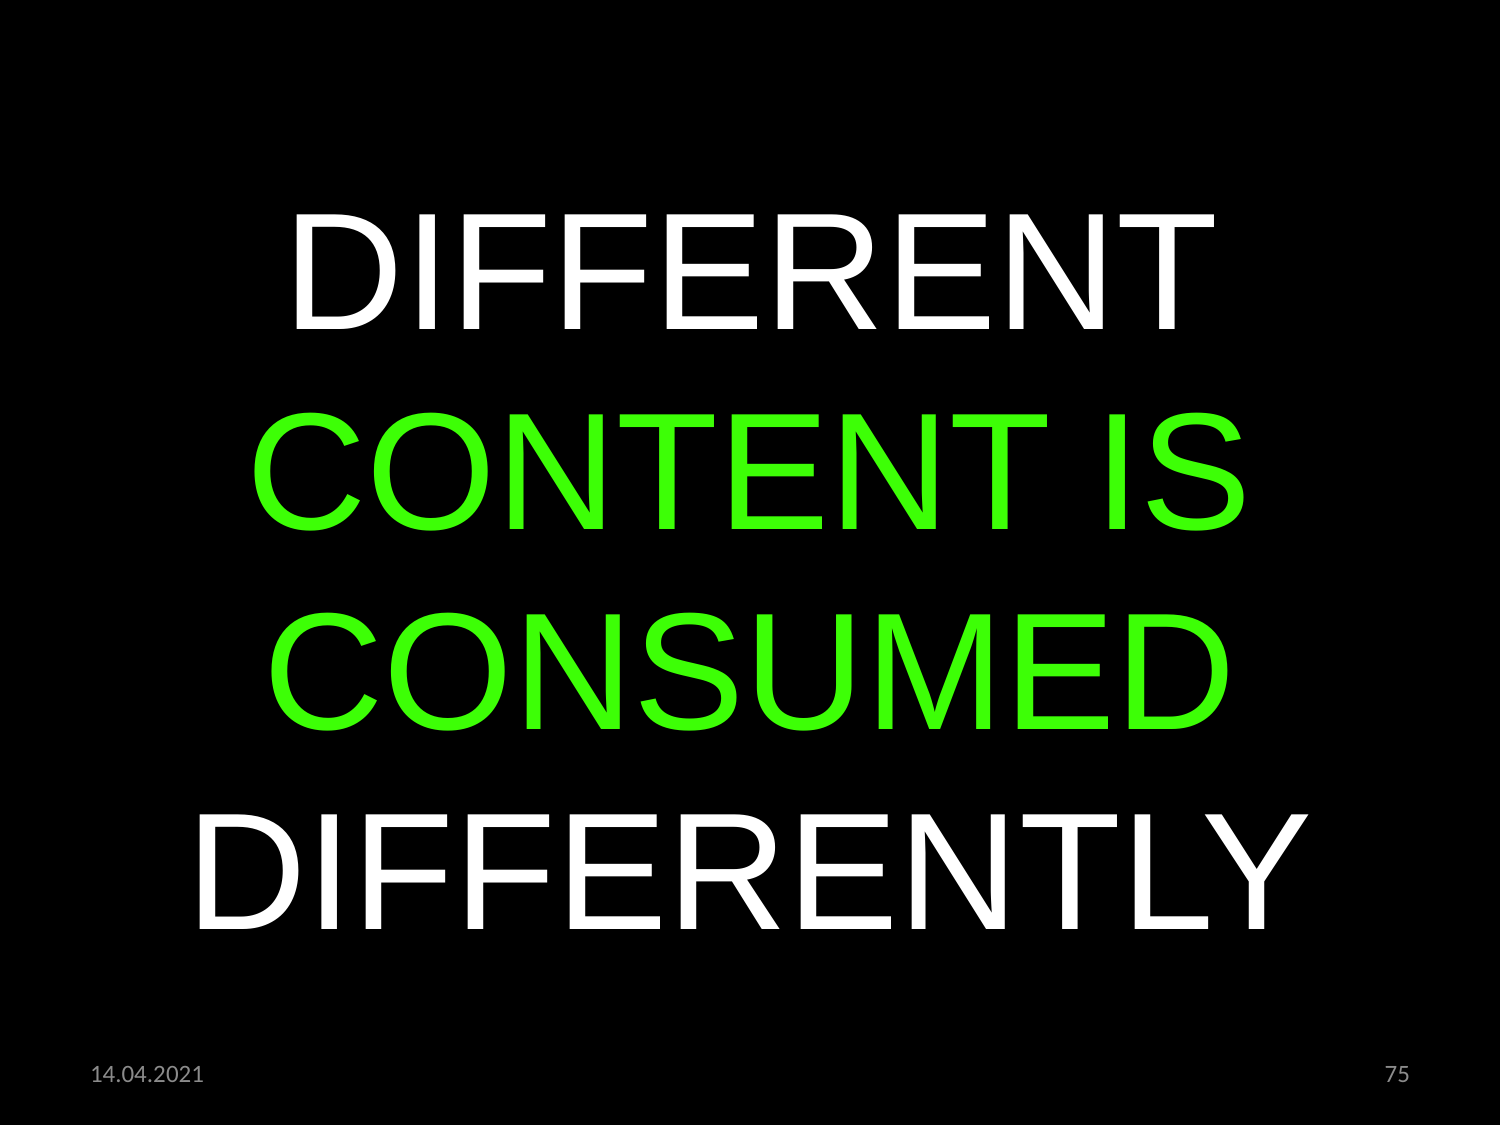

DIFFERENT CONTENT IS CONSUMED DIFFERENTLY
14.04.2021
75